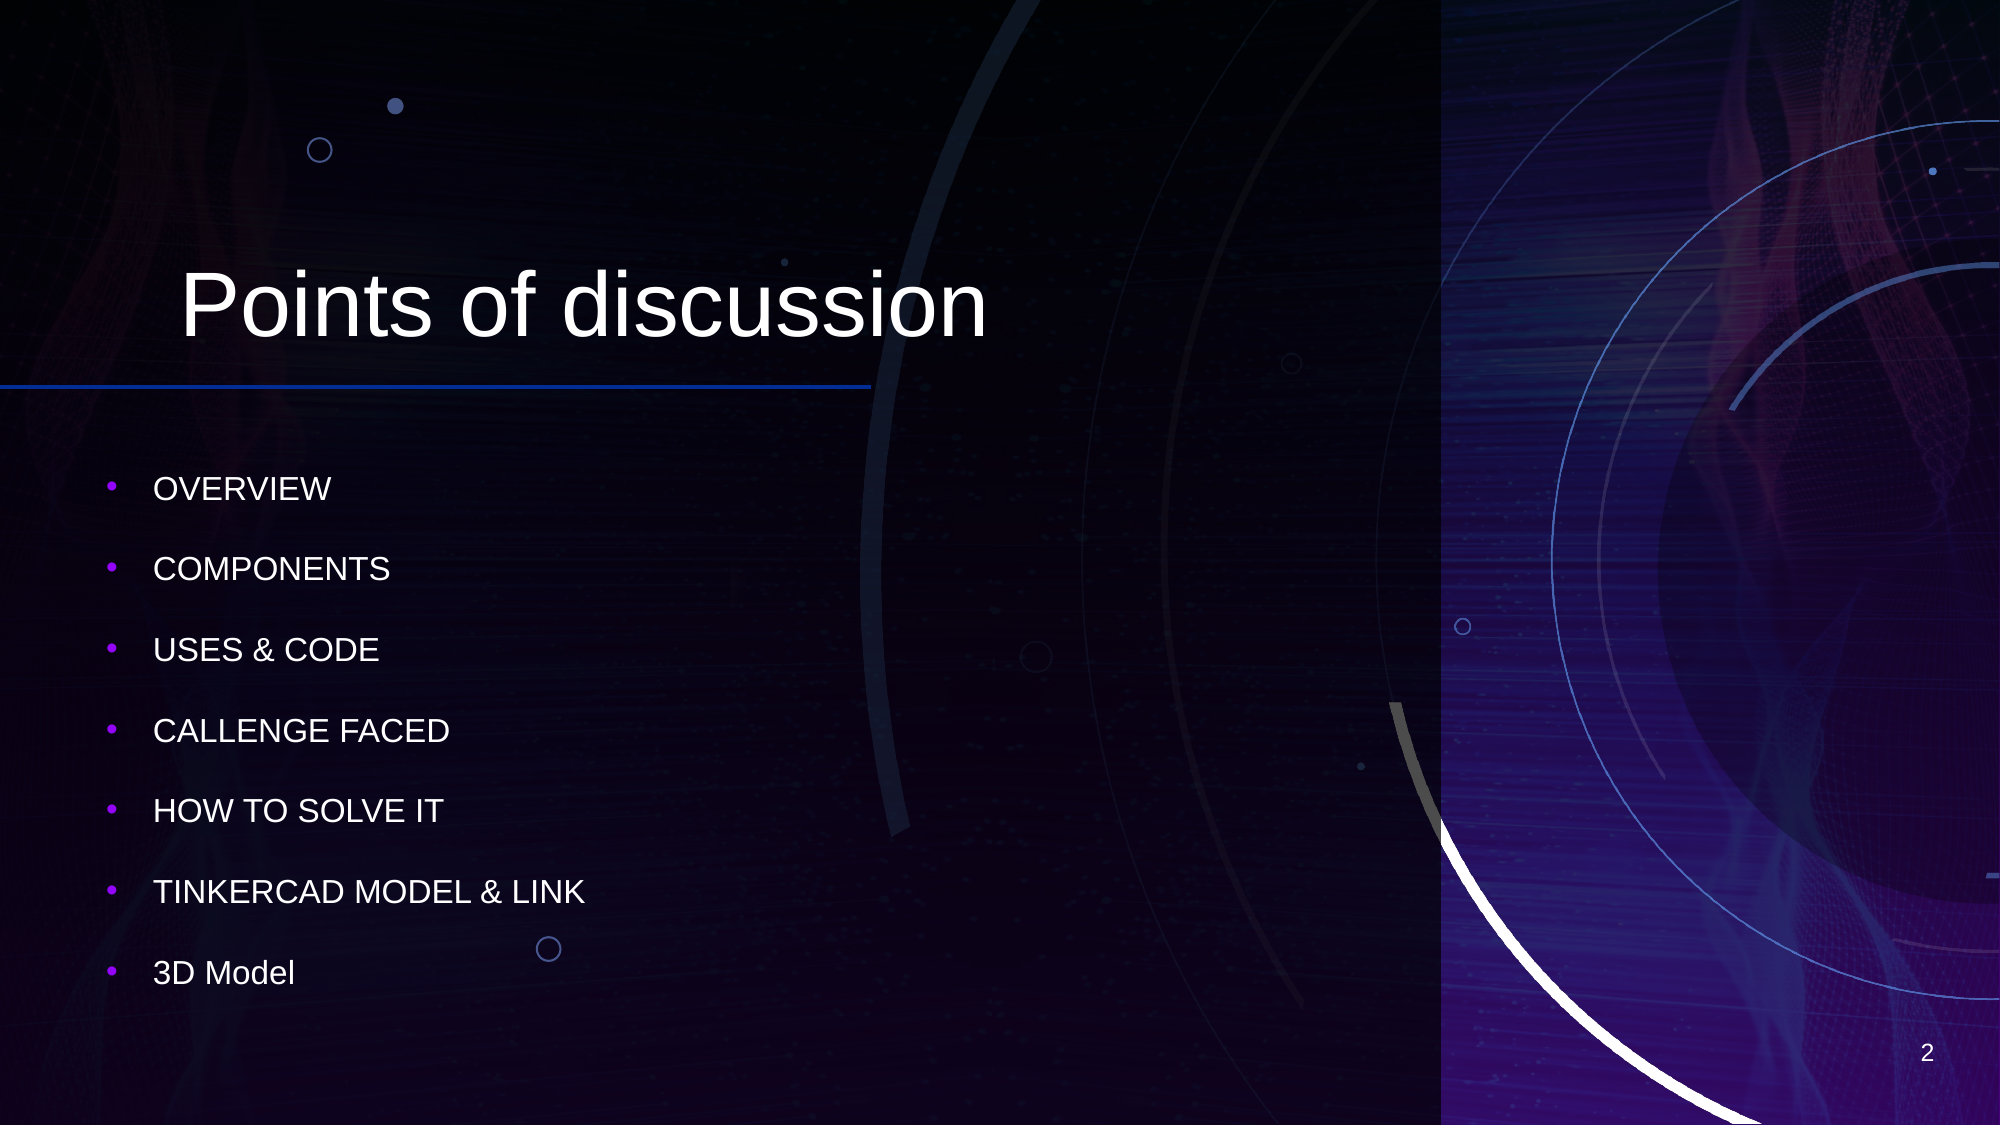

# Points of discussion
OVERVIEW
COMPONENTS
USES & CODE
CALLENGE FACED
HOW TO SOLVE IT
TINKERCAD MODEL & LINK
3D Model
2